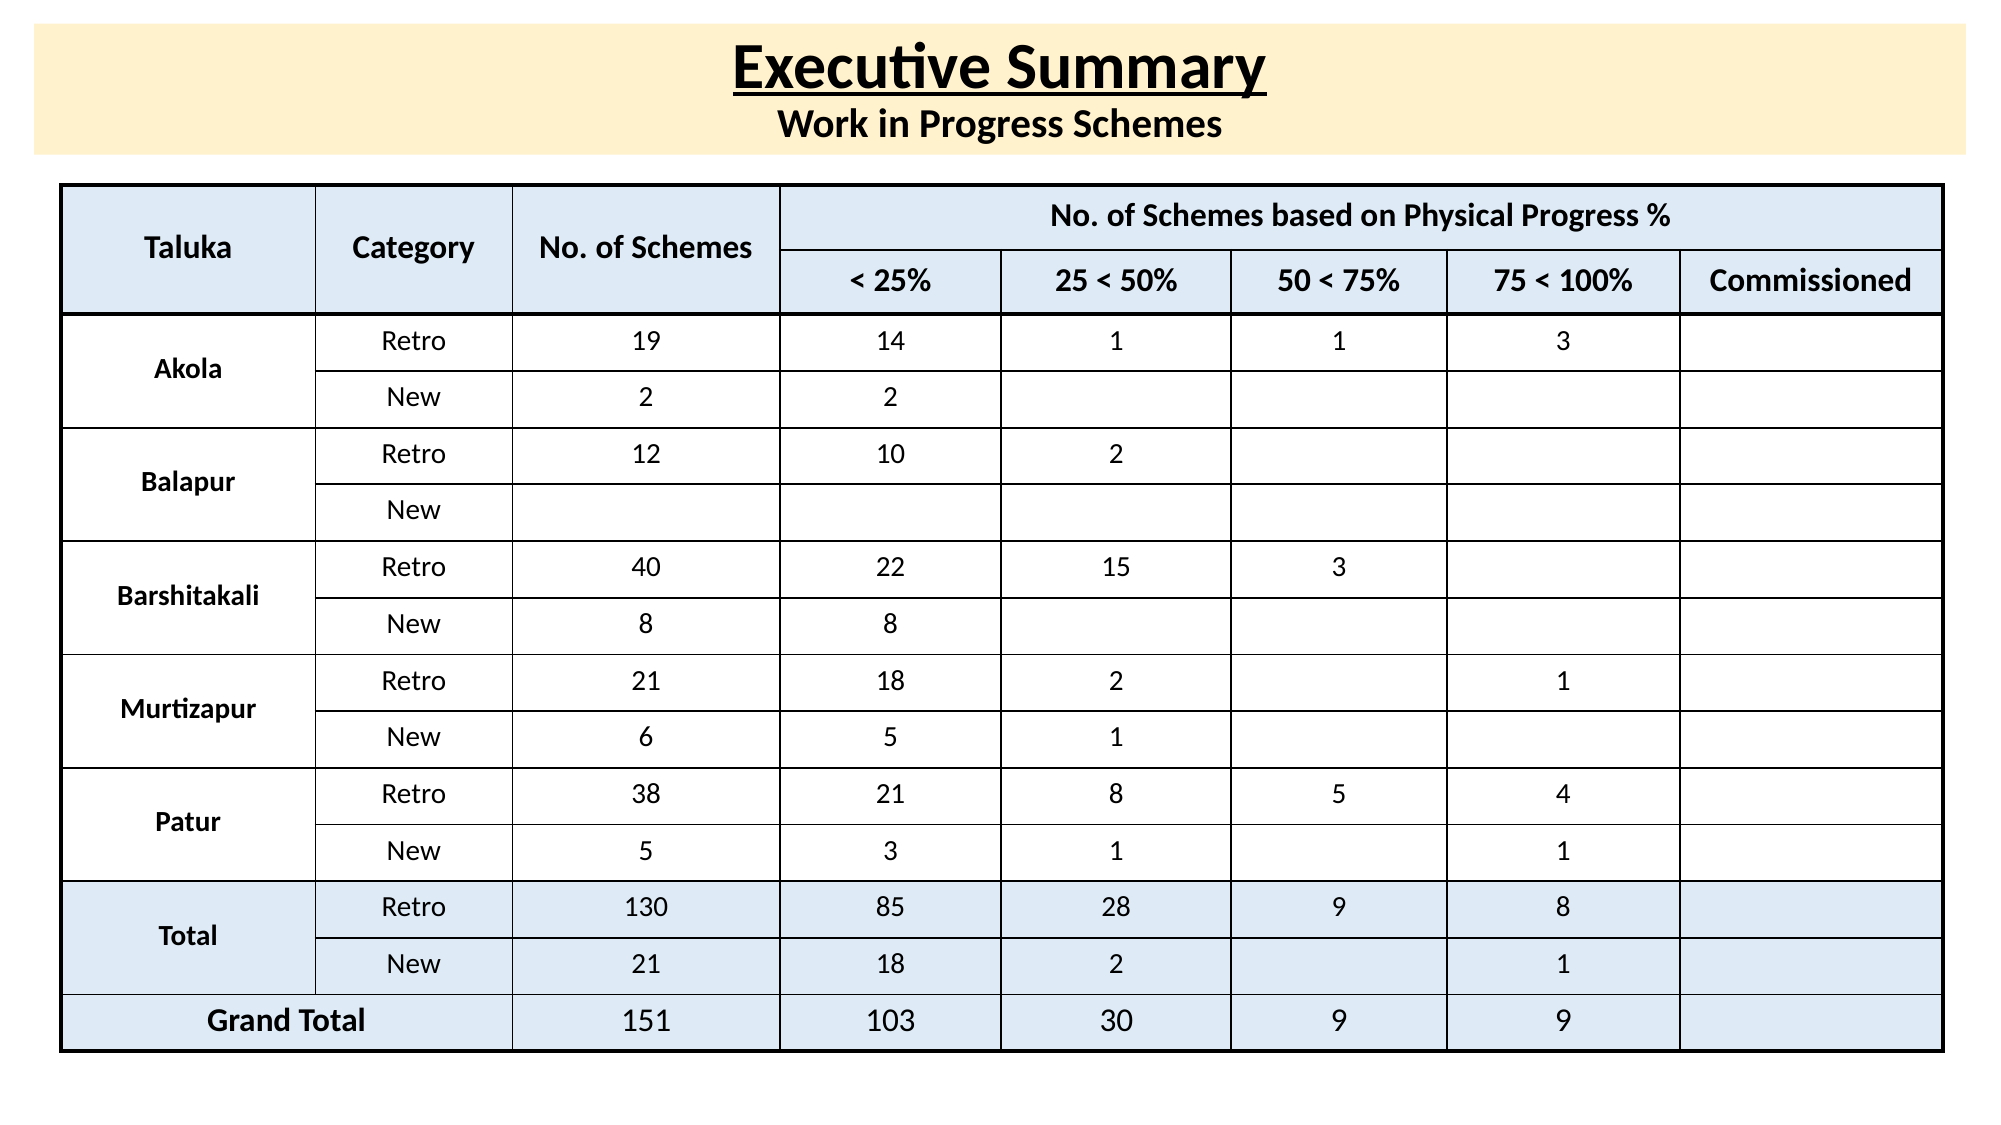

# Executive Summary Work in Progress Schemes
| Taluka | Category | No. of Schemes | No. of Schemes based on Physical Progress % |  |  |  |  |
| --- | --- | --- | --- | --- | --- | --- | --- |
|  |  |  | < 25% | 25 < 50% | 50 < 75% | 75 < 100% | Commissioned |
| Akola | Retro | 19 | 14 | 1 | 1 | 3 | 0 |
|  | New | 2 | 2 | 0 | 0 | 0 | 0 |
| Balapur | Retro | 12 | 10 | 2 | 0 | 0 | 0 |
|  | New | 0 | 0 | 0 | 0 | 0 | 0 |
| Barshitakali | Retro | 40 | 22 | 15 | 3 | 0 | 0 |
|  | New | 8 | 8 | 0 | 0 | 0 | 0 |
| Murtizapur | Retro | 21 | 18 | 2 | 0 | 1 | 0 |
|  | New | 6 | 5 | 1 | 0 | 0 | 0 |
| Patur | Retro | 38 | 21 | 8 | 5 | 4 | 0 |
|  | New | 5 | 3 | 1 | 0 | 1 | 0 |
| Total | Retro | 130 | 85 | 28 | 9 | 8 | 0 |
|  | New | 21 | 18 | 2 | 0 | 1 | 0 |
| Grand Total |  | 151 | 103 | 30 | 9 | 9 | 0 |